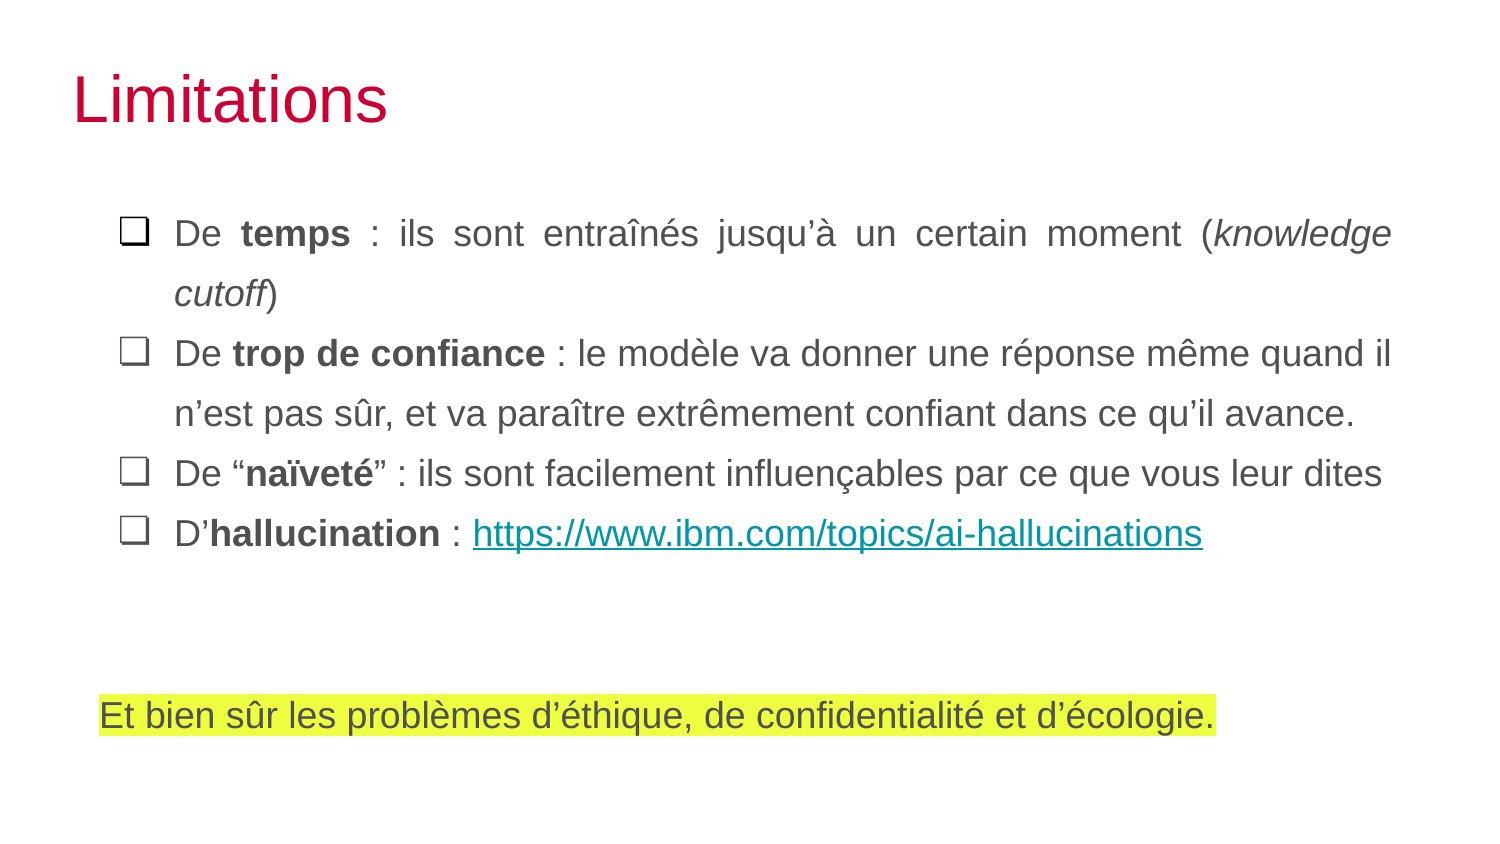

# Limitations
De temps : ils sont entraînés jusqu’à un certain moment (knowledge cutoff)
De trop de confiance : le modèle va donner une réponse même quand il n’est pas sûr, et va paraître extrêmement confiant dans ce qu’il avance.
De “naïveté” : ils sont facilement influençables par ce que vous leur dites
D’hallucination : https://www.ibm.com/topics/ai-hallucinations

Et bien sûr les problèmes d’éthique, de confidentialité et d’écologie.